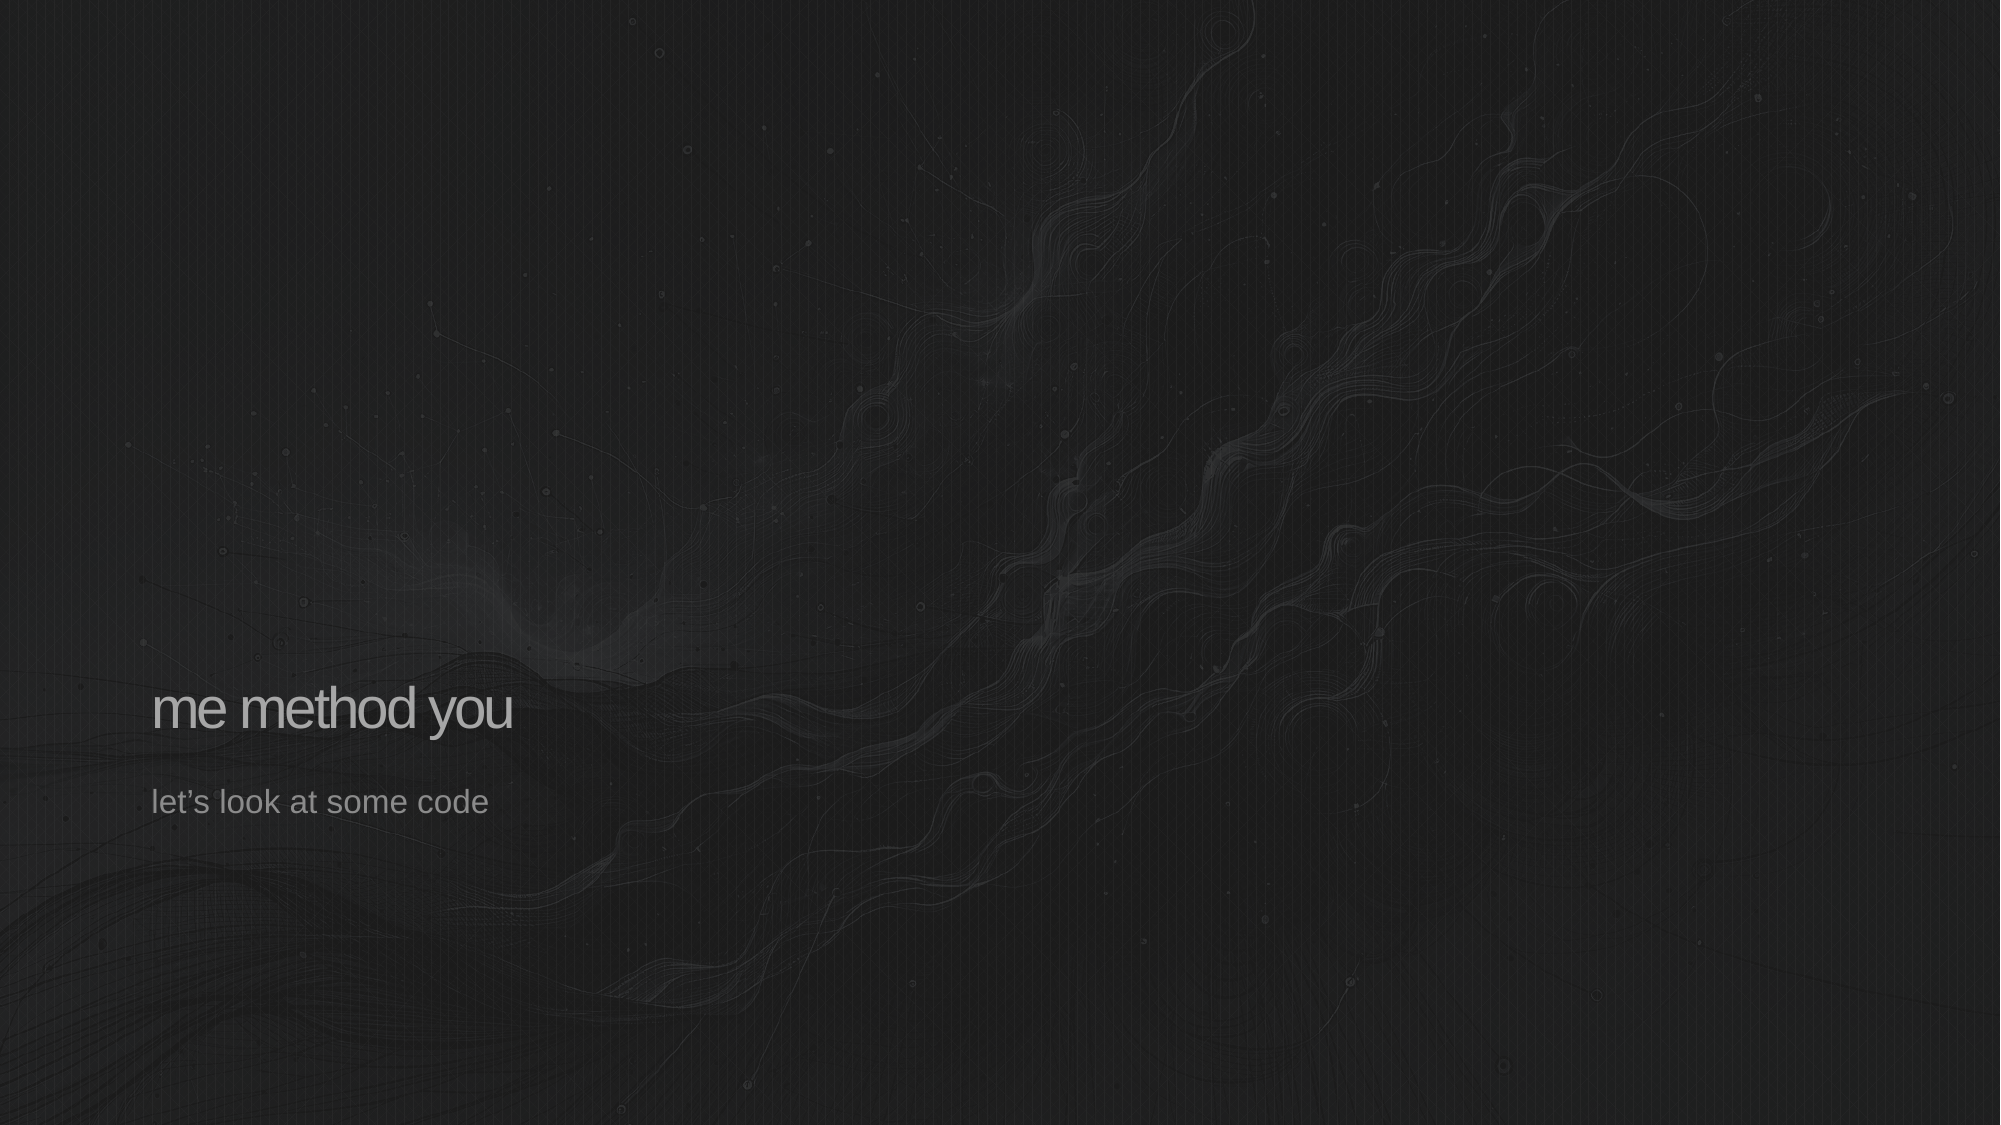

# me method you
let’s look at some code